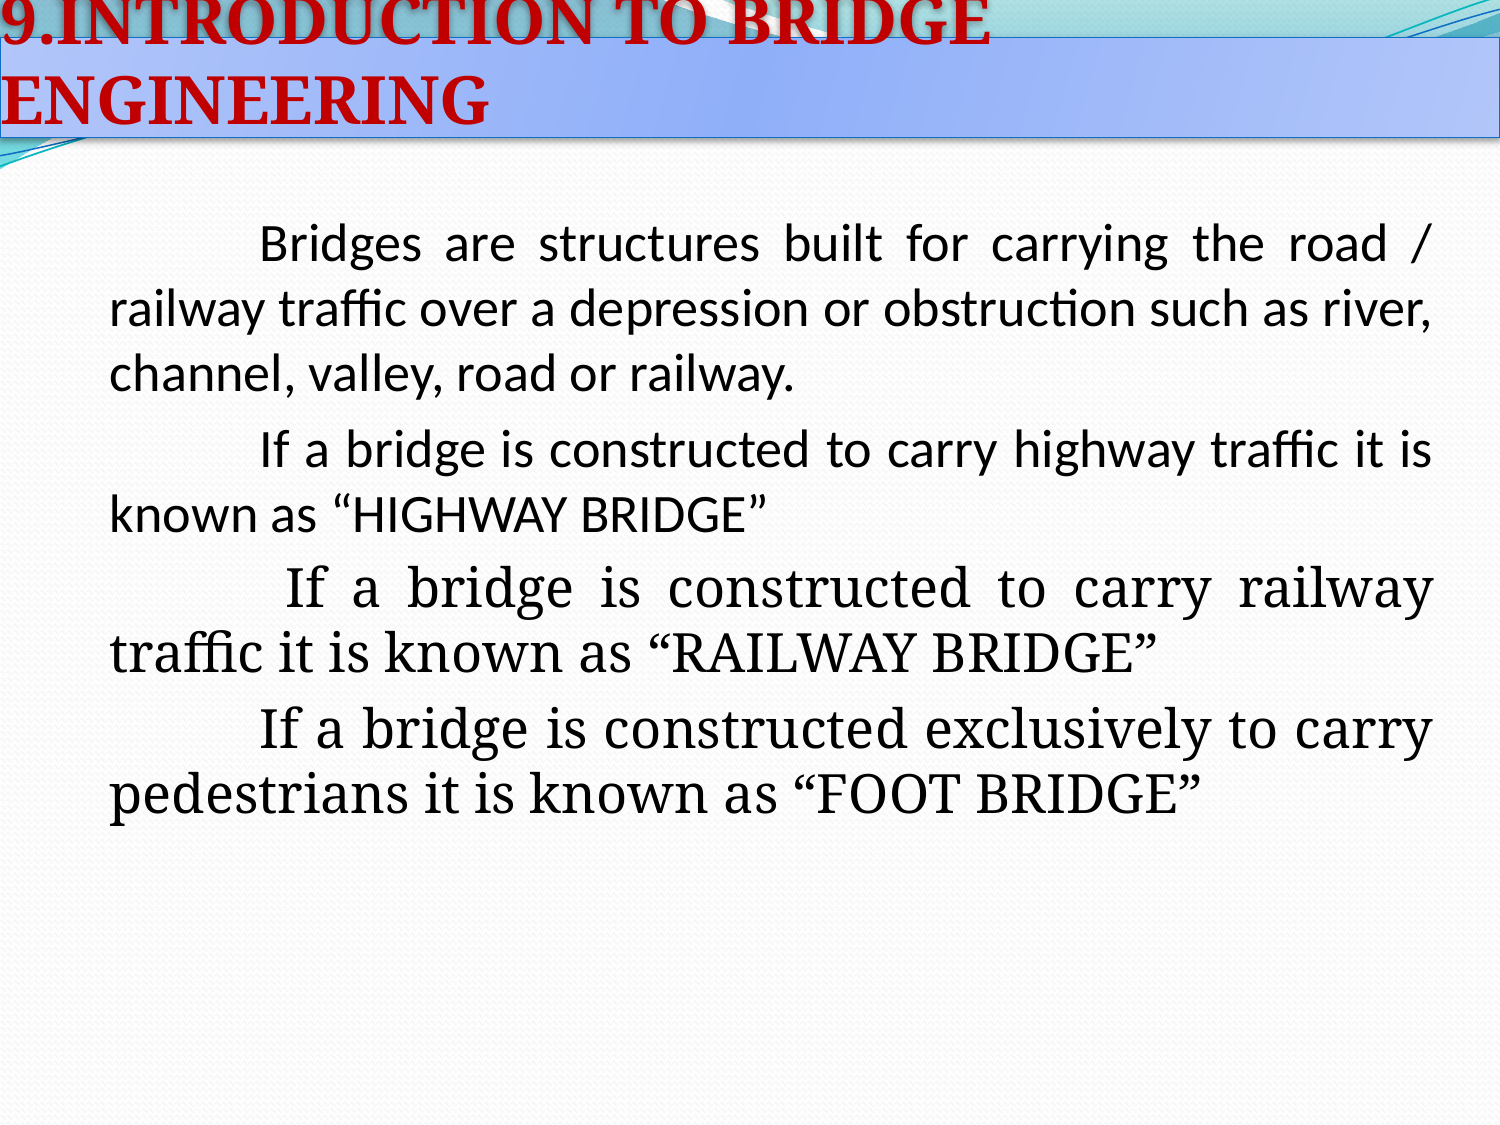

# 9.INTRODUCTION TO BRIDGE ENGINEERING
		Bridges are structures built for carrying the road / railway traffic over a depression or obstruction such as river, channel, valley, road or railway.
		If a bridge is constructed to carry highway traffic it is known as “HIGHWAY BRIDGE”
		 If a bridge is constructed to carry railway traffic it is known as “RAILWAY BRIDGE”
		If a bridge is constructed exclusively to carry pedestrians it is known as “FOOT BRIDGE”